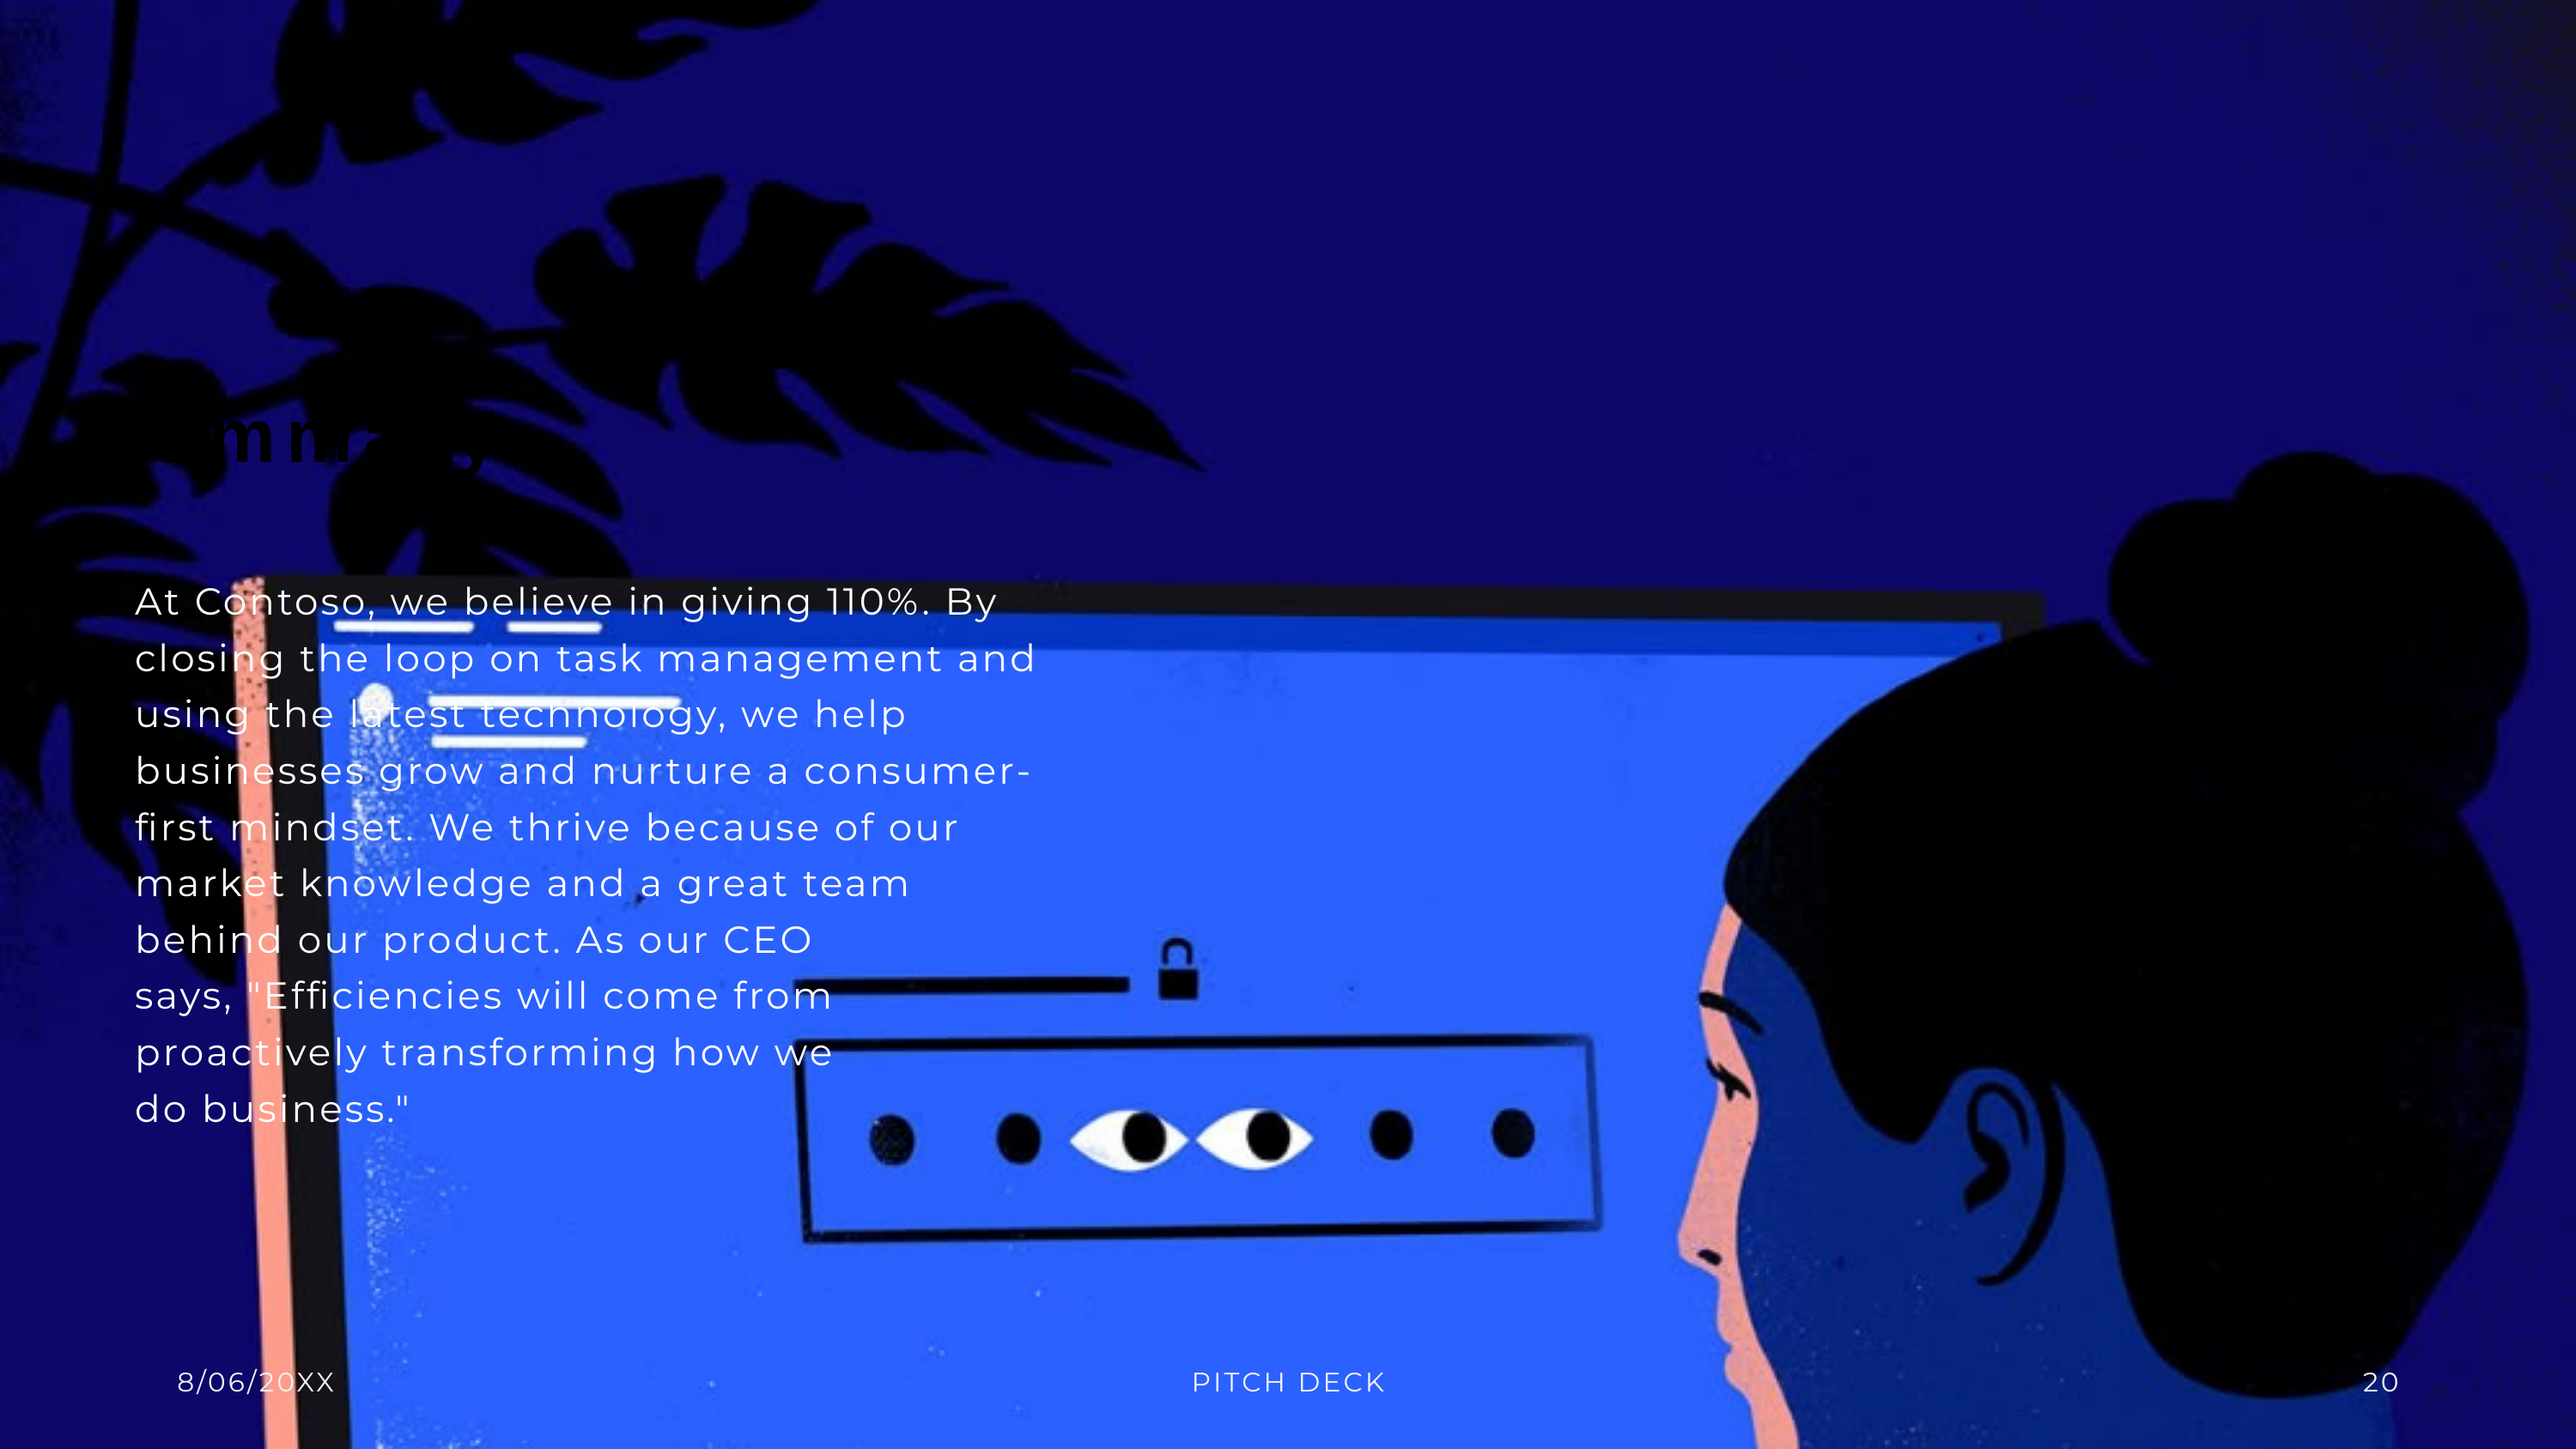

Summary
At Contoso, we believe in giving 110%. By closing the loop on task management and using the latest technology, we help businesses grow and nurture a consumer-first mindset. We thrive because of our market knowledge and a great team behind our product. As our CEO says, "Efficiencies will come from proactively transforming how we do business."

8/06/20XX

PITCH DECK

20